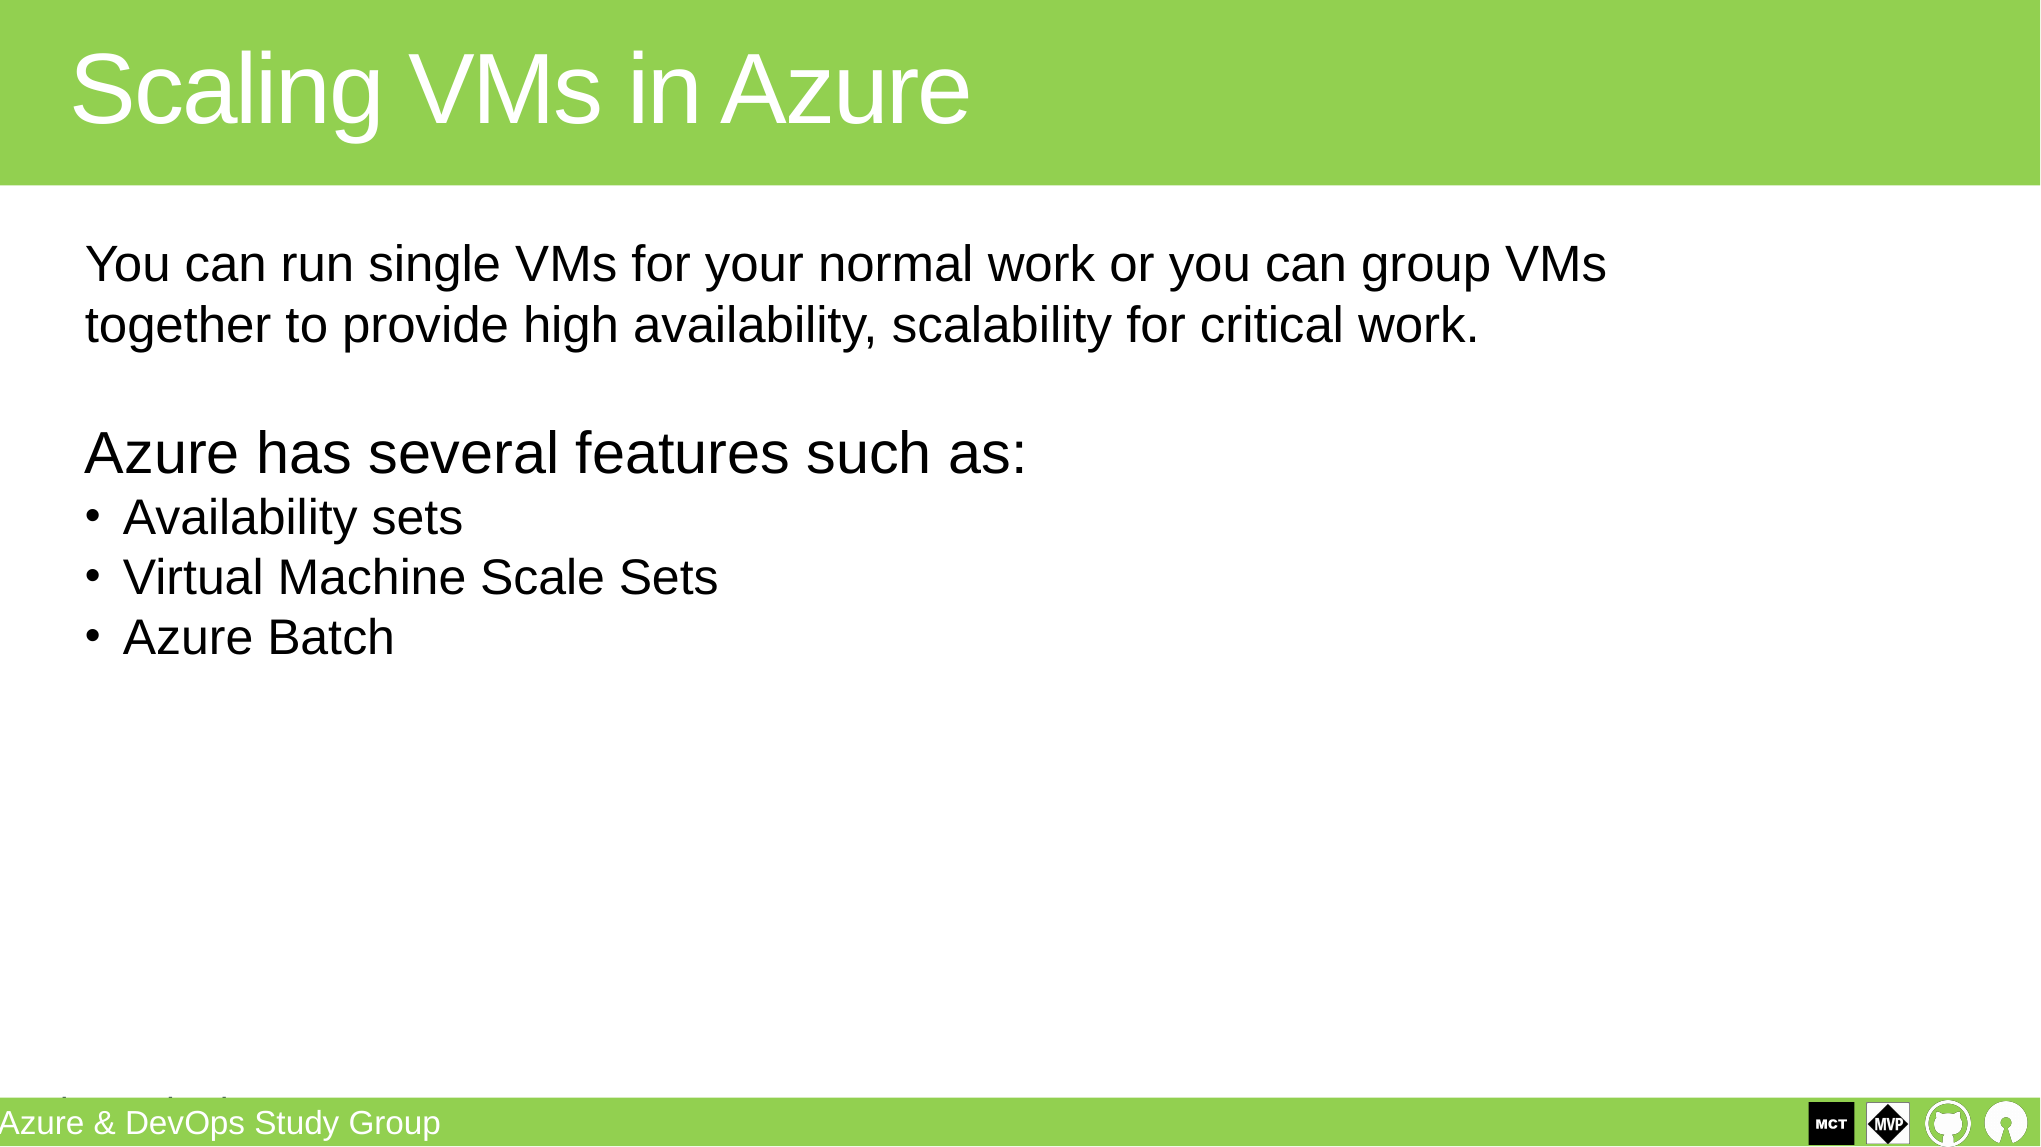

Scaling VMs in Azure
You can run single VMs for your normal work or you can group VMs together to provide high availability, scalability for critical work.

Azure has several features such as:
Availability sets
Virtual Machine Scale Sets
Azure Batch